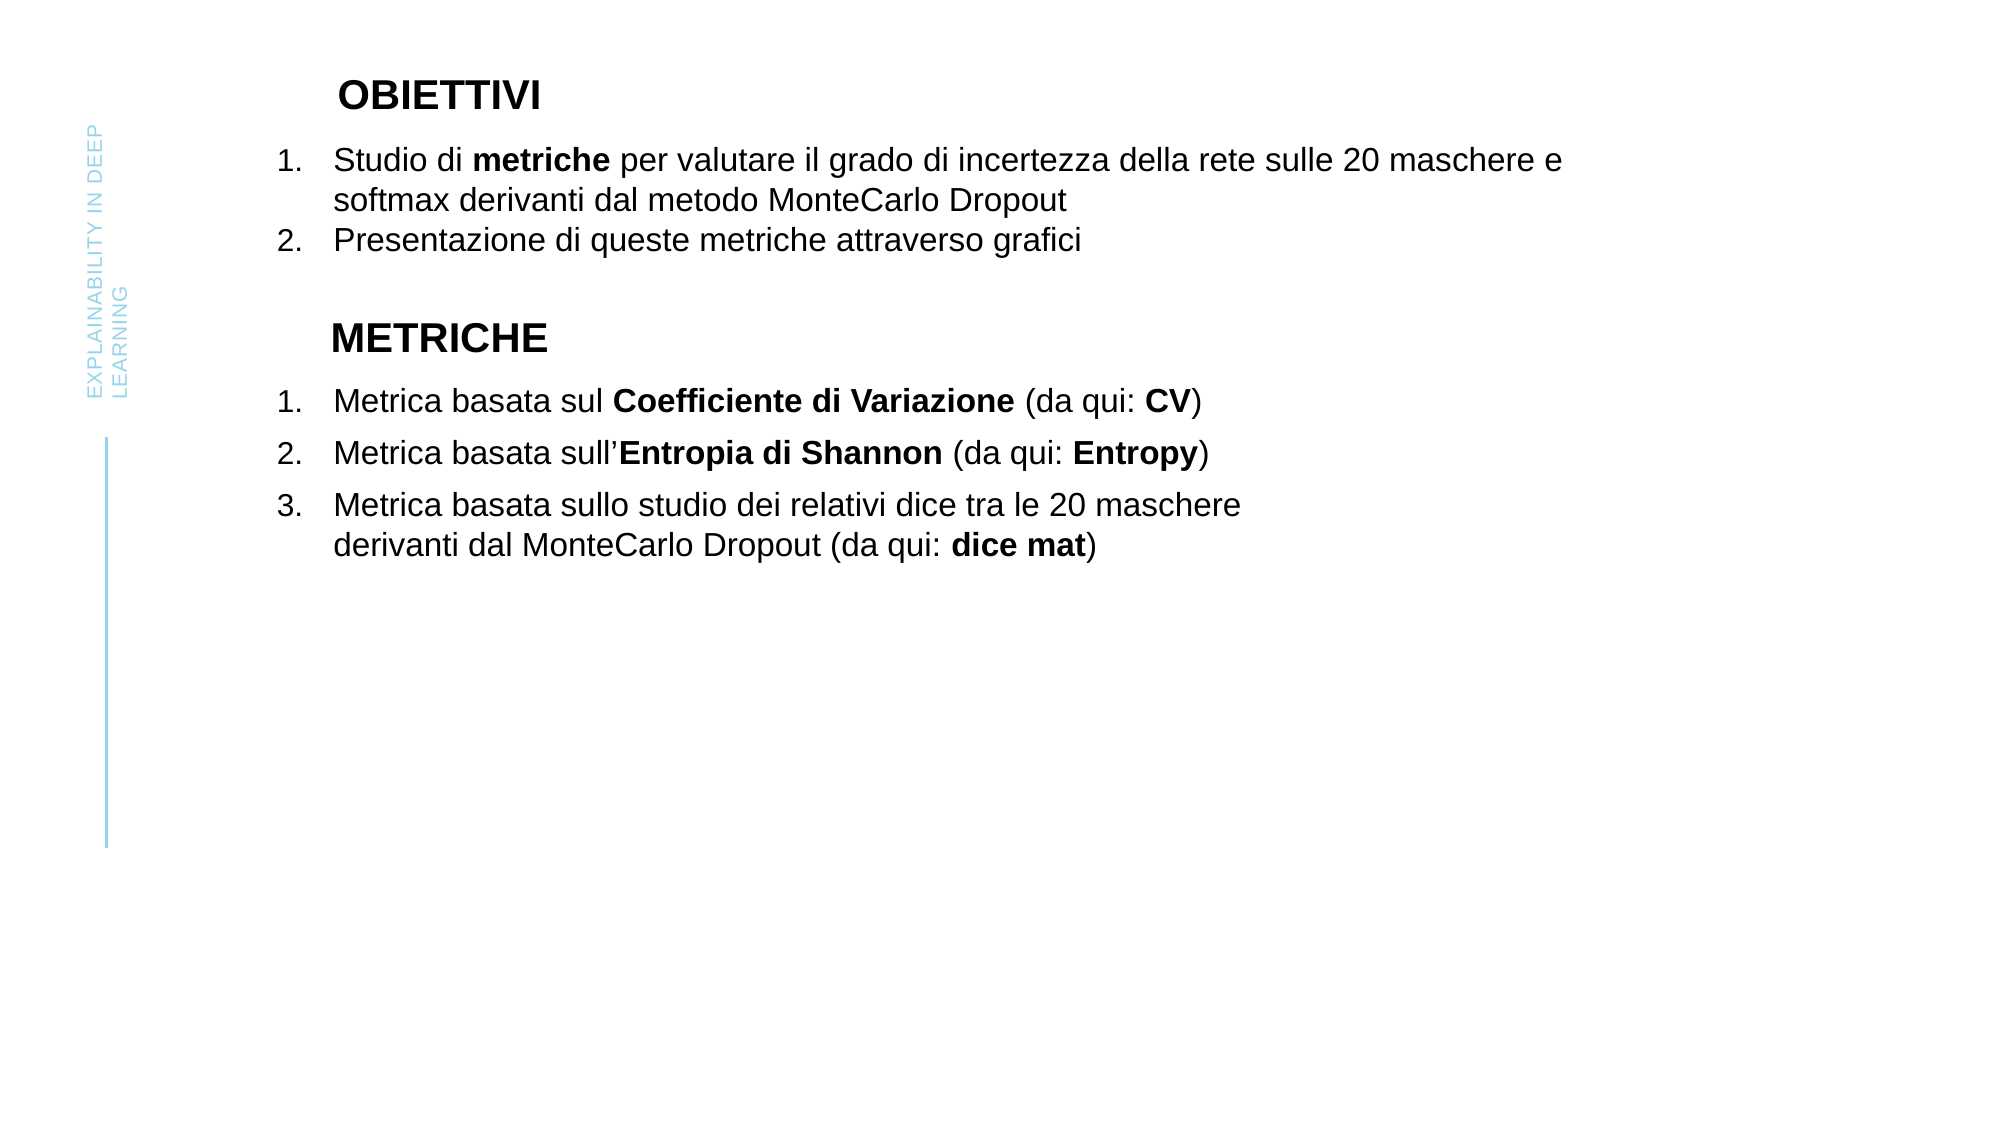

Obiettivi
Studio di metriche per valutare il grado di incertezza della rete sulle 20 maschere e softmax derivanti dal metodo MonteCarlo Dropout
Presentazione di queste metriche attraverso grafici
Explainability in deep learning
Metriche
Metrica basata sul Coefficiente di Variazione (da qui: CV)
Metrica basata sull’Entropia di Shannon (da qui: Entropy)
Metrica basata sullo studio dei relativi dice tra le 20 maschere derivanti dal MonteCarlo Dropout (da qui: dice mat)

2